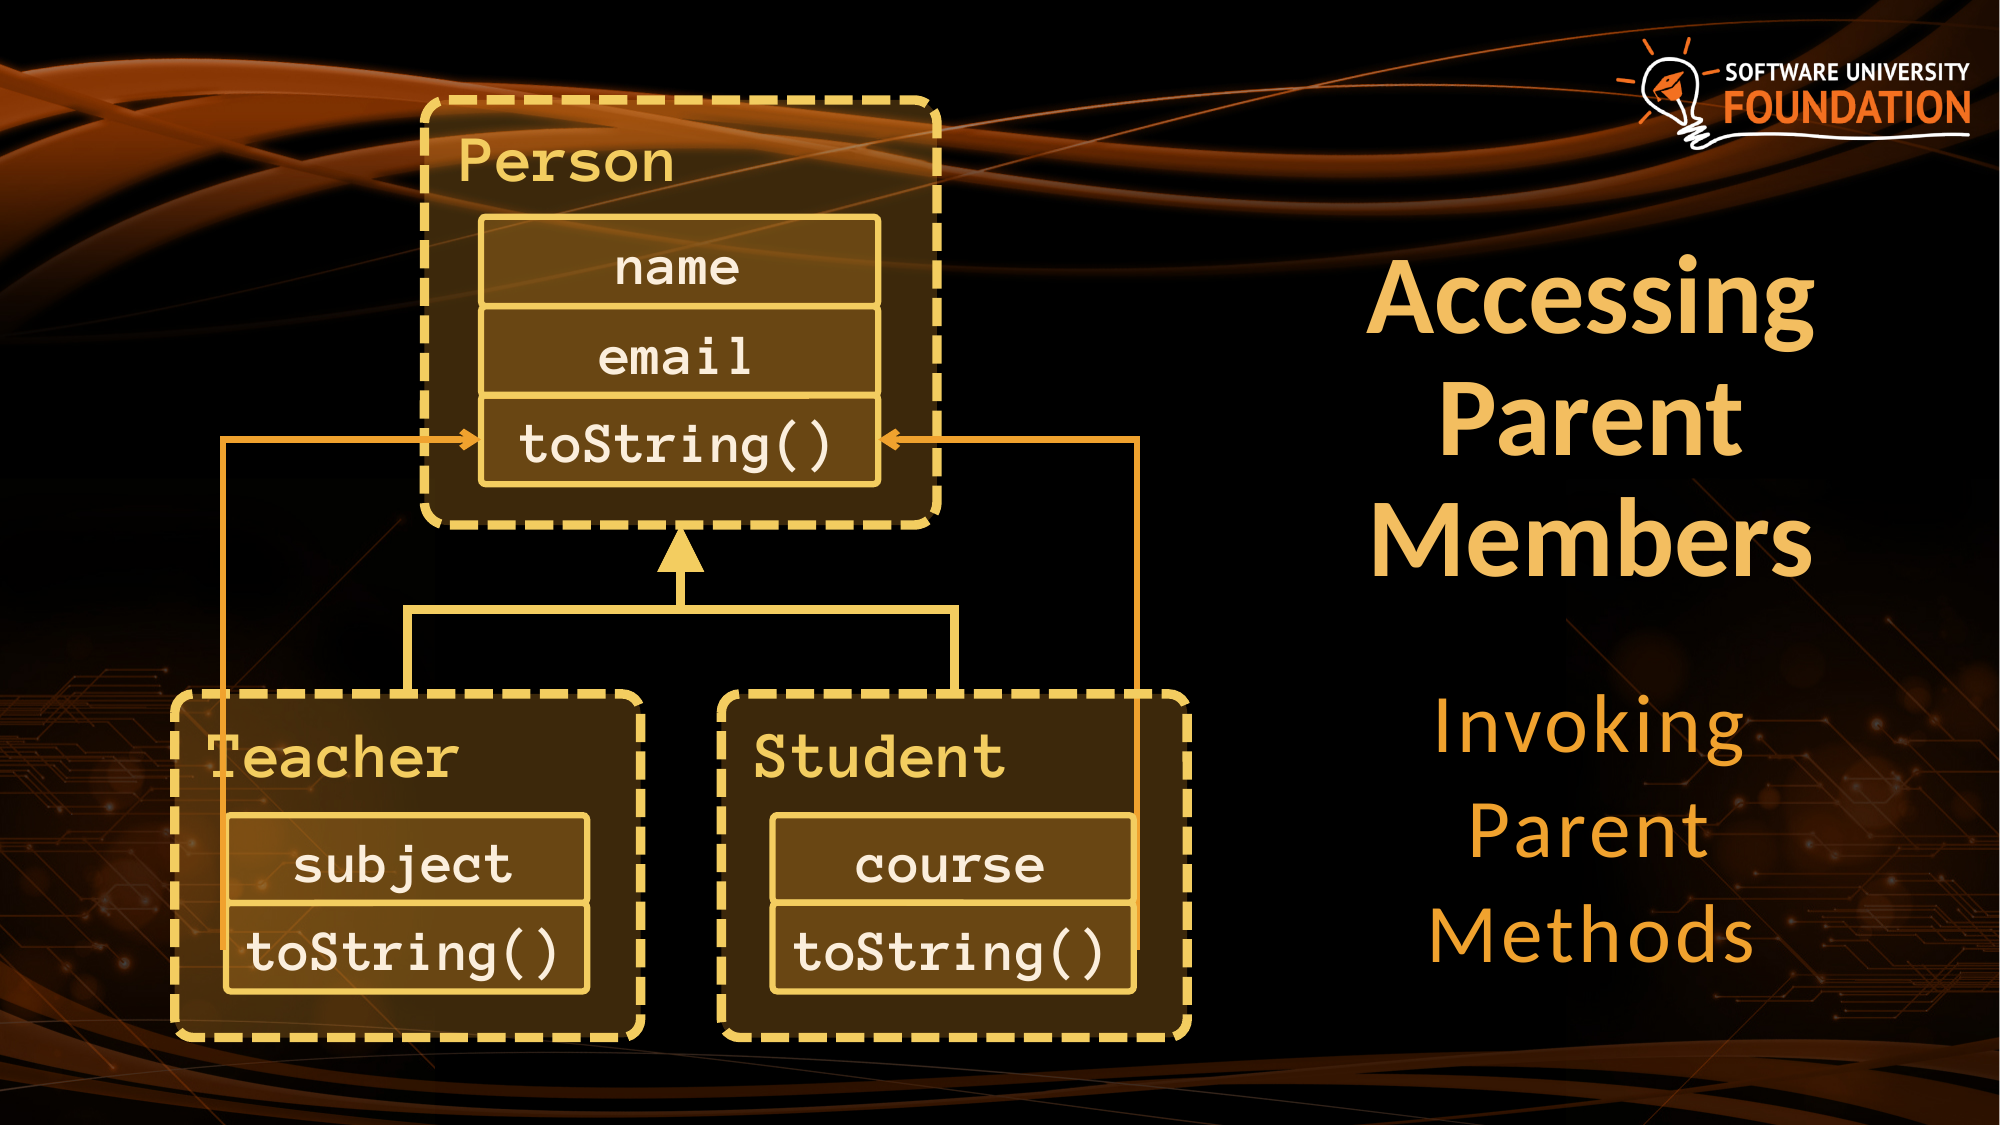

Person
name
email
toString()
# Accessing Parent Members
Invoking Parent Methods

Teacher
subject
toString()

Student
course
toString()